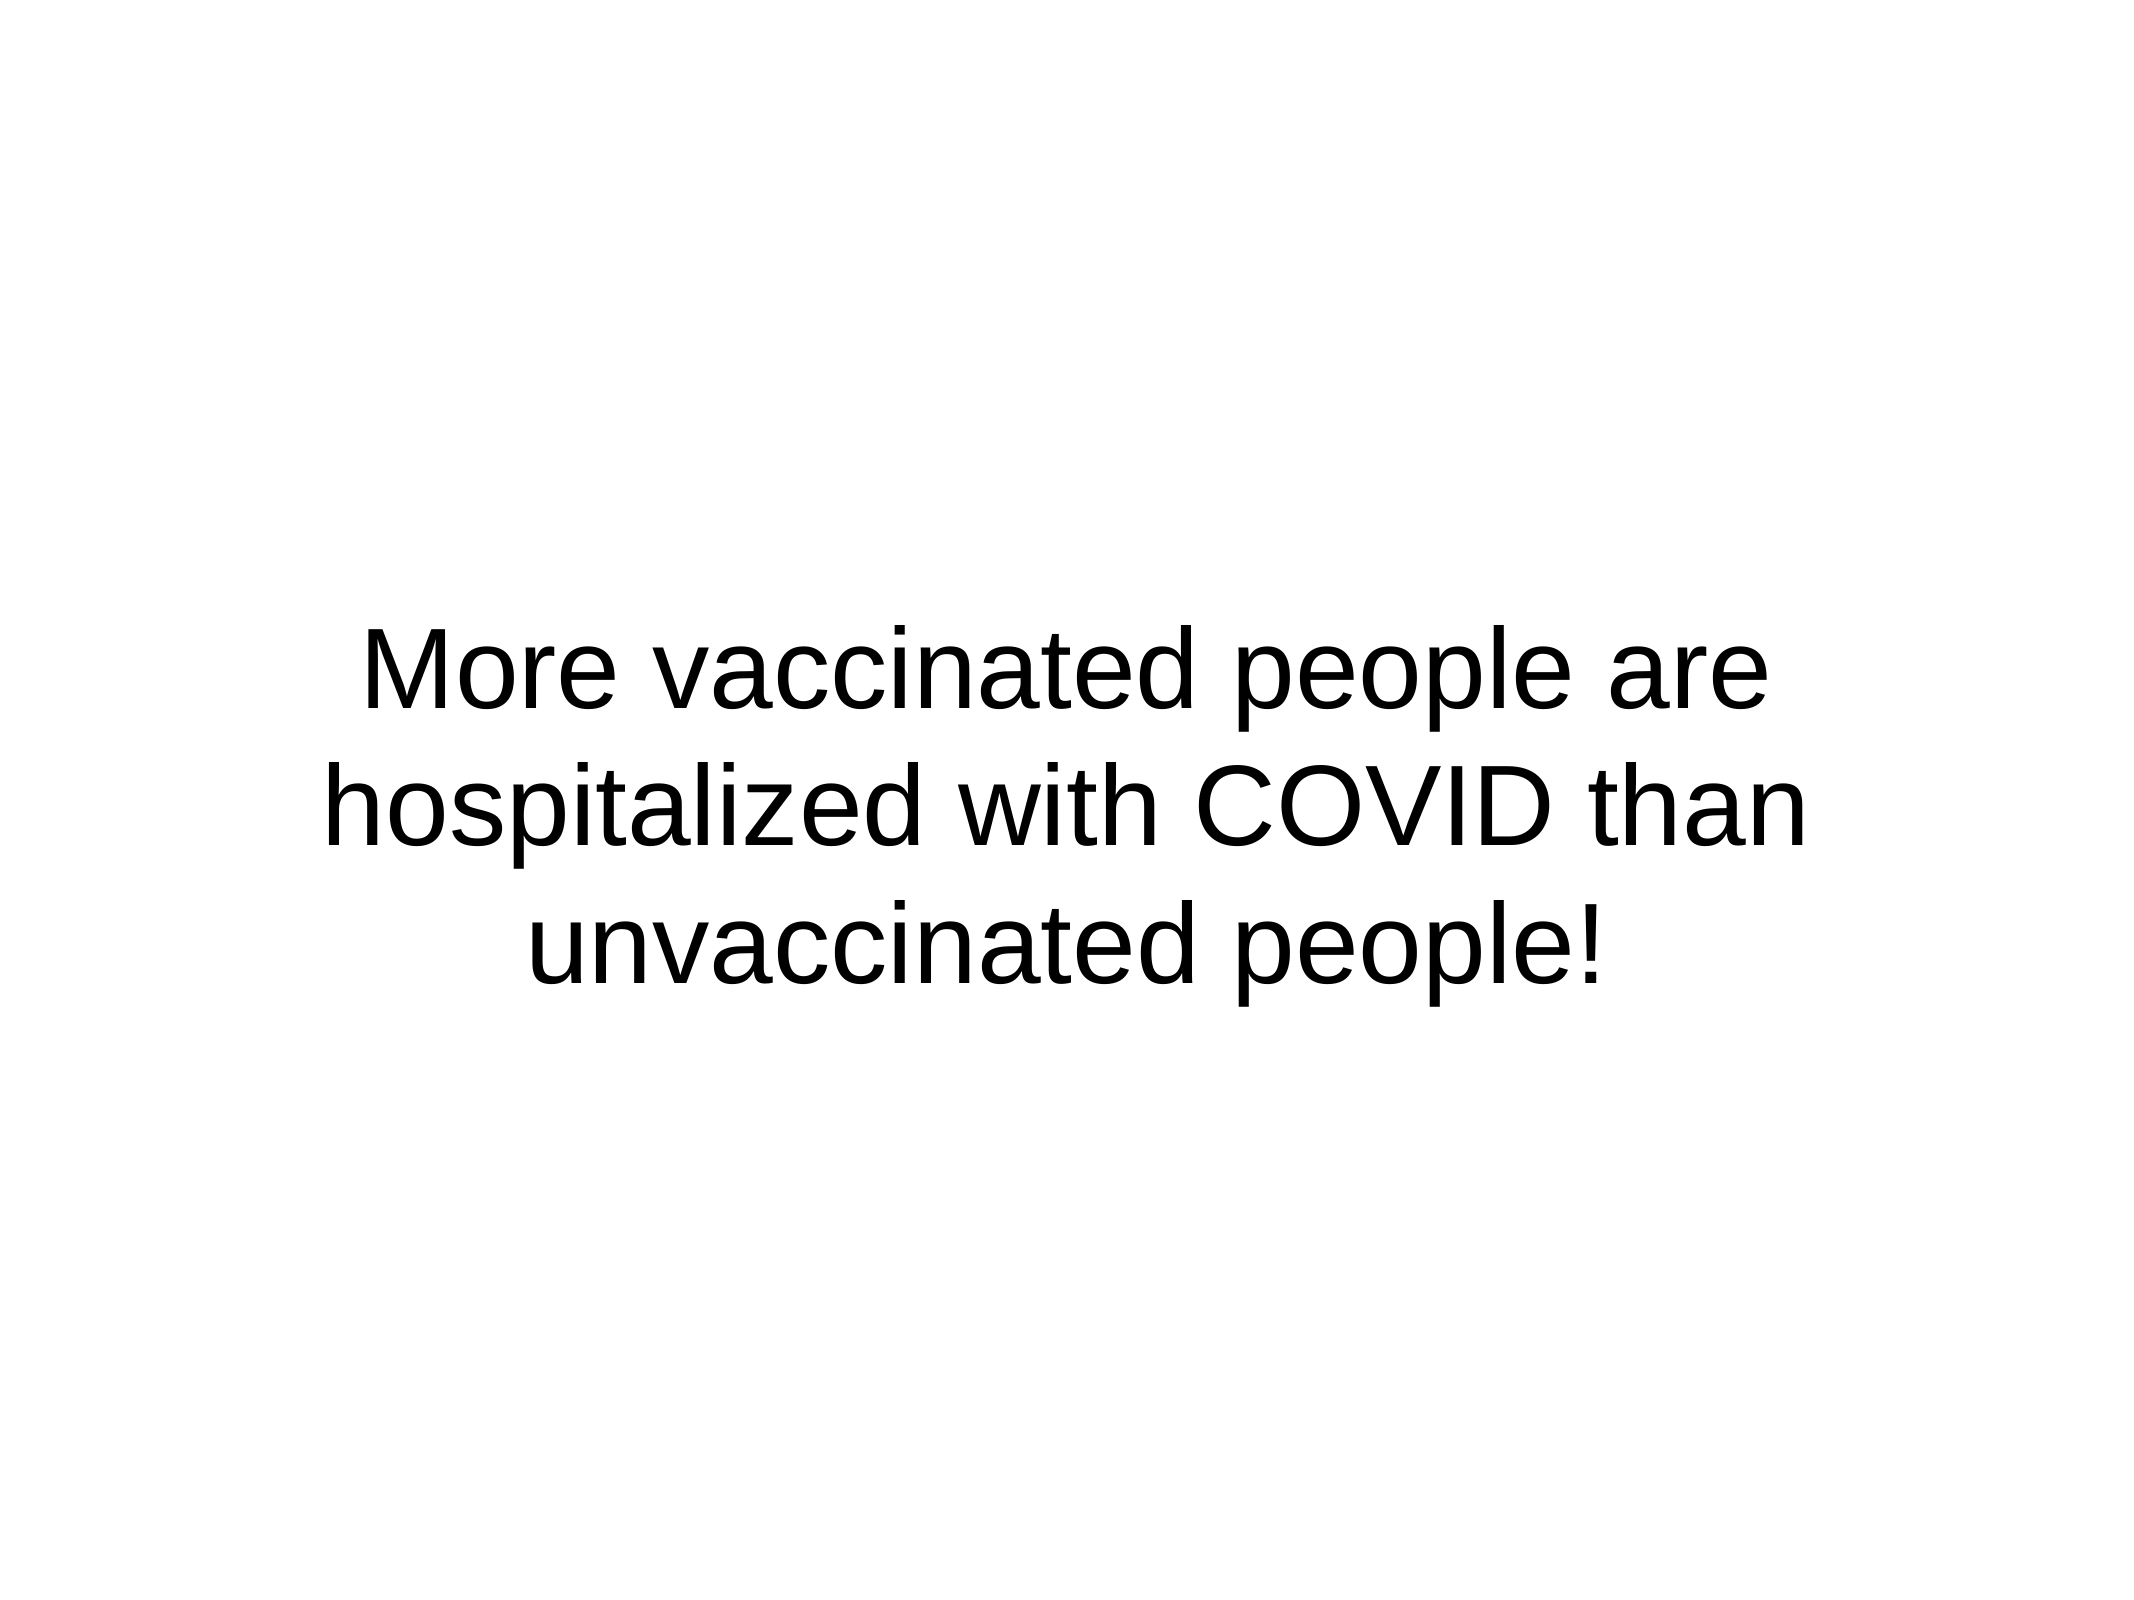

More vaccinated people are hospitalized with COVID than unvaccinated people!